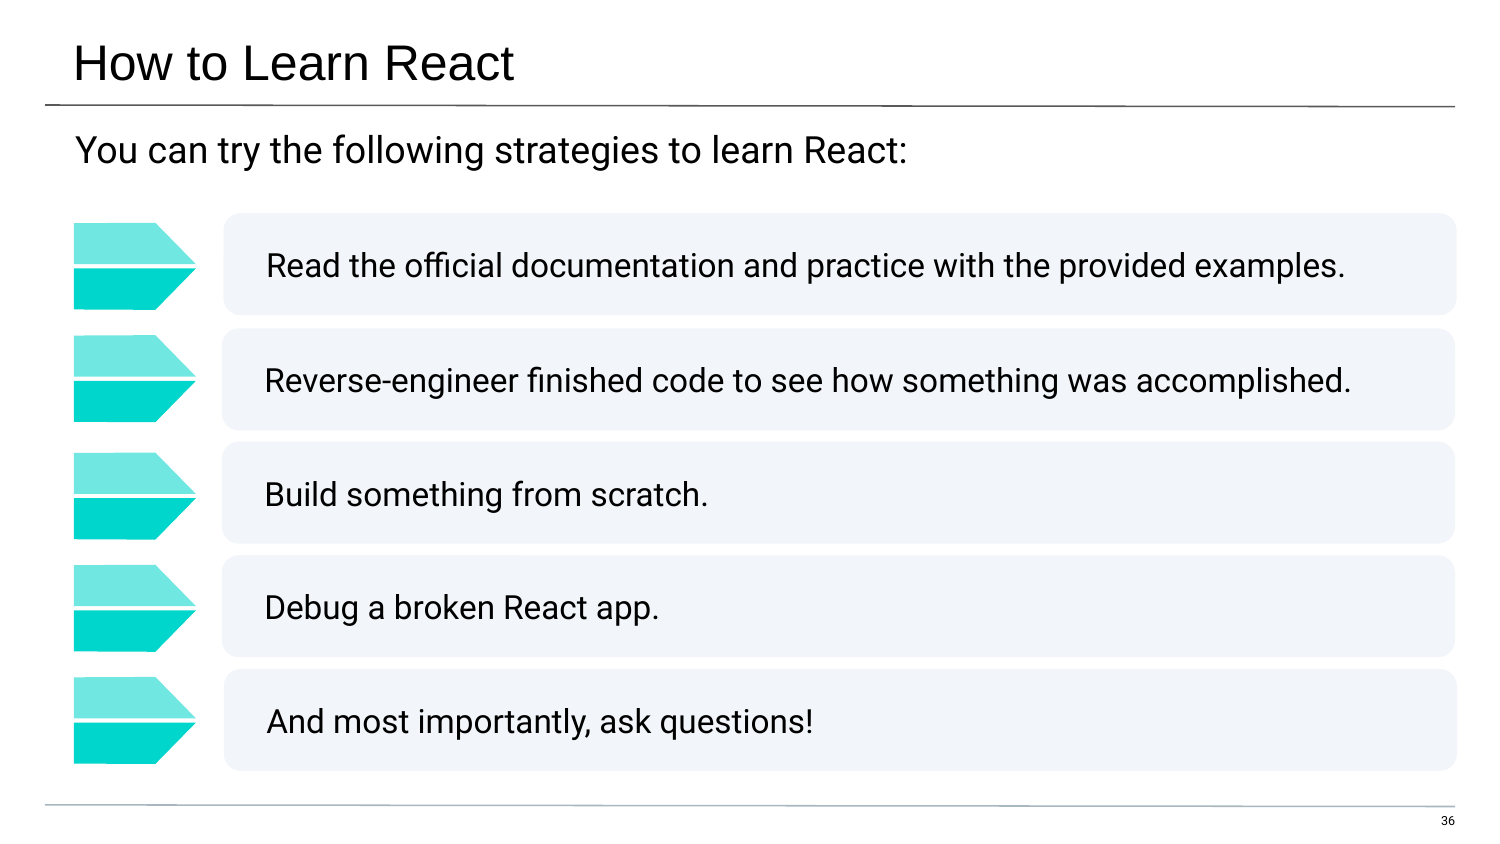

# How to Learn React

You can try the following strategies to learn React:
Read the official documentation and practice with the provided examples.

Reverse-engineer finished code to see how something was accomplished.

Build something from scratch.

Debug a broken React app.

And most importantly, ask questions!